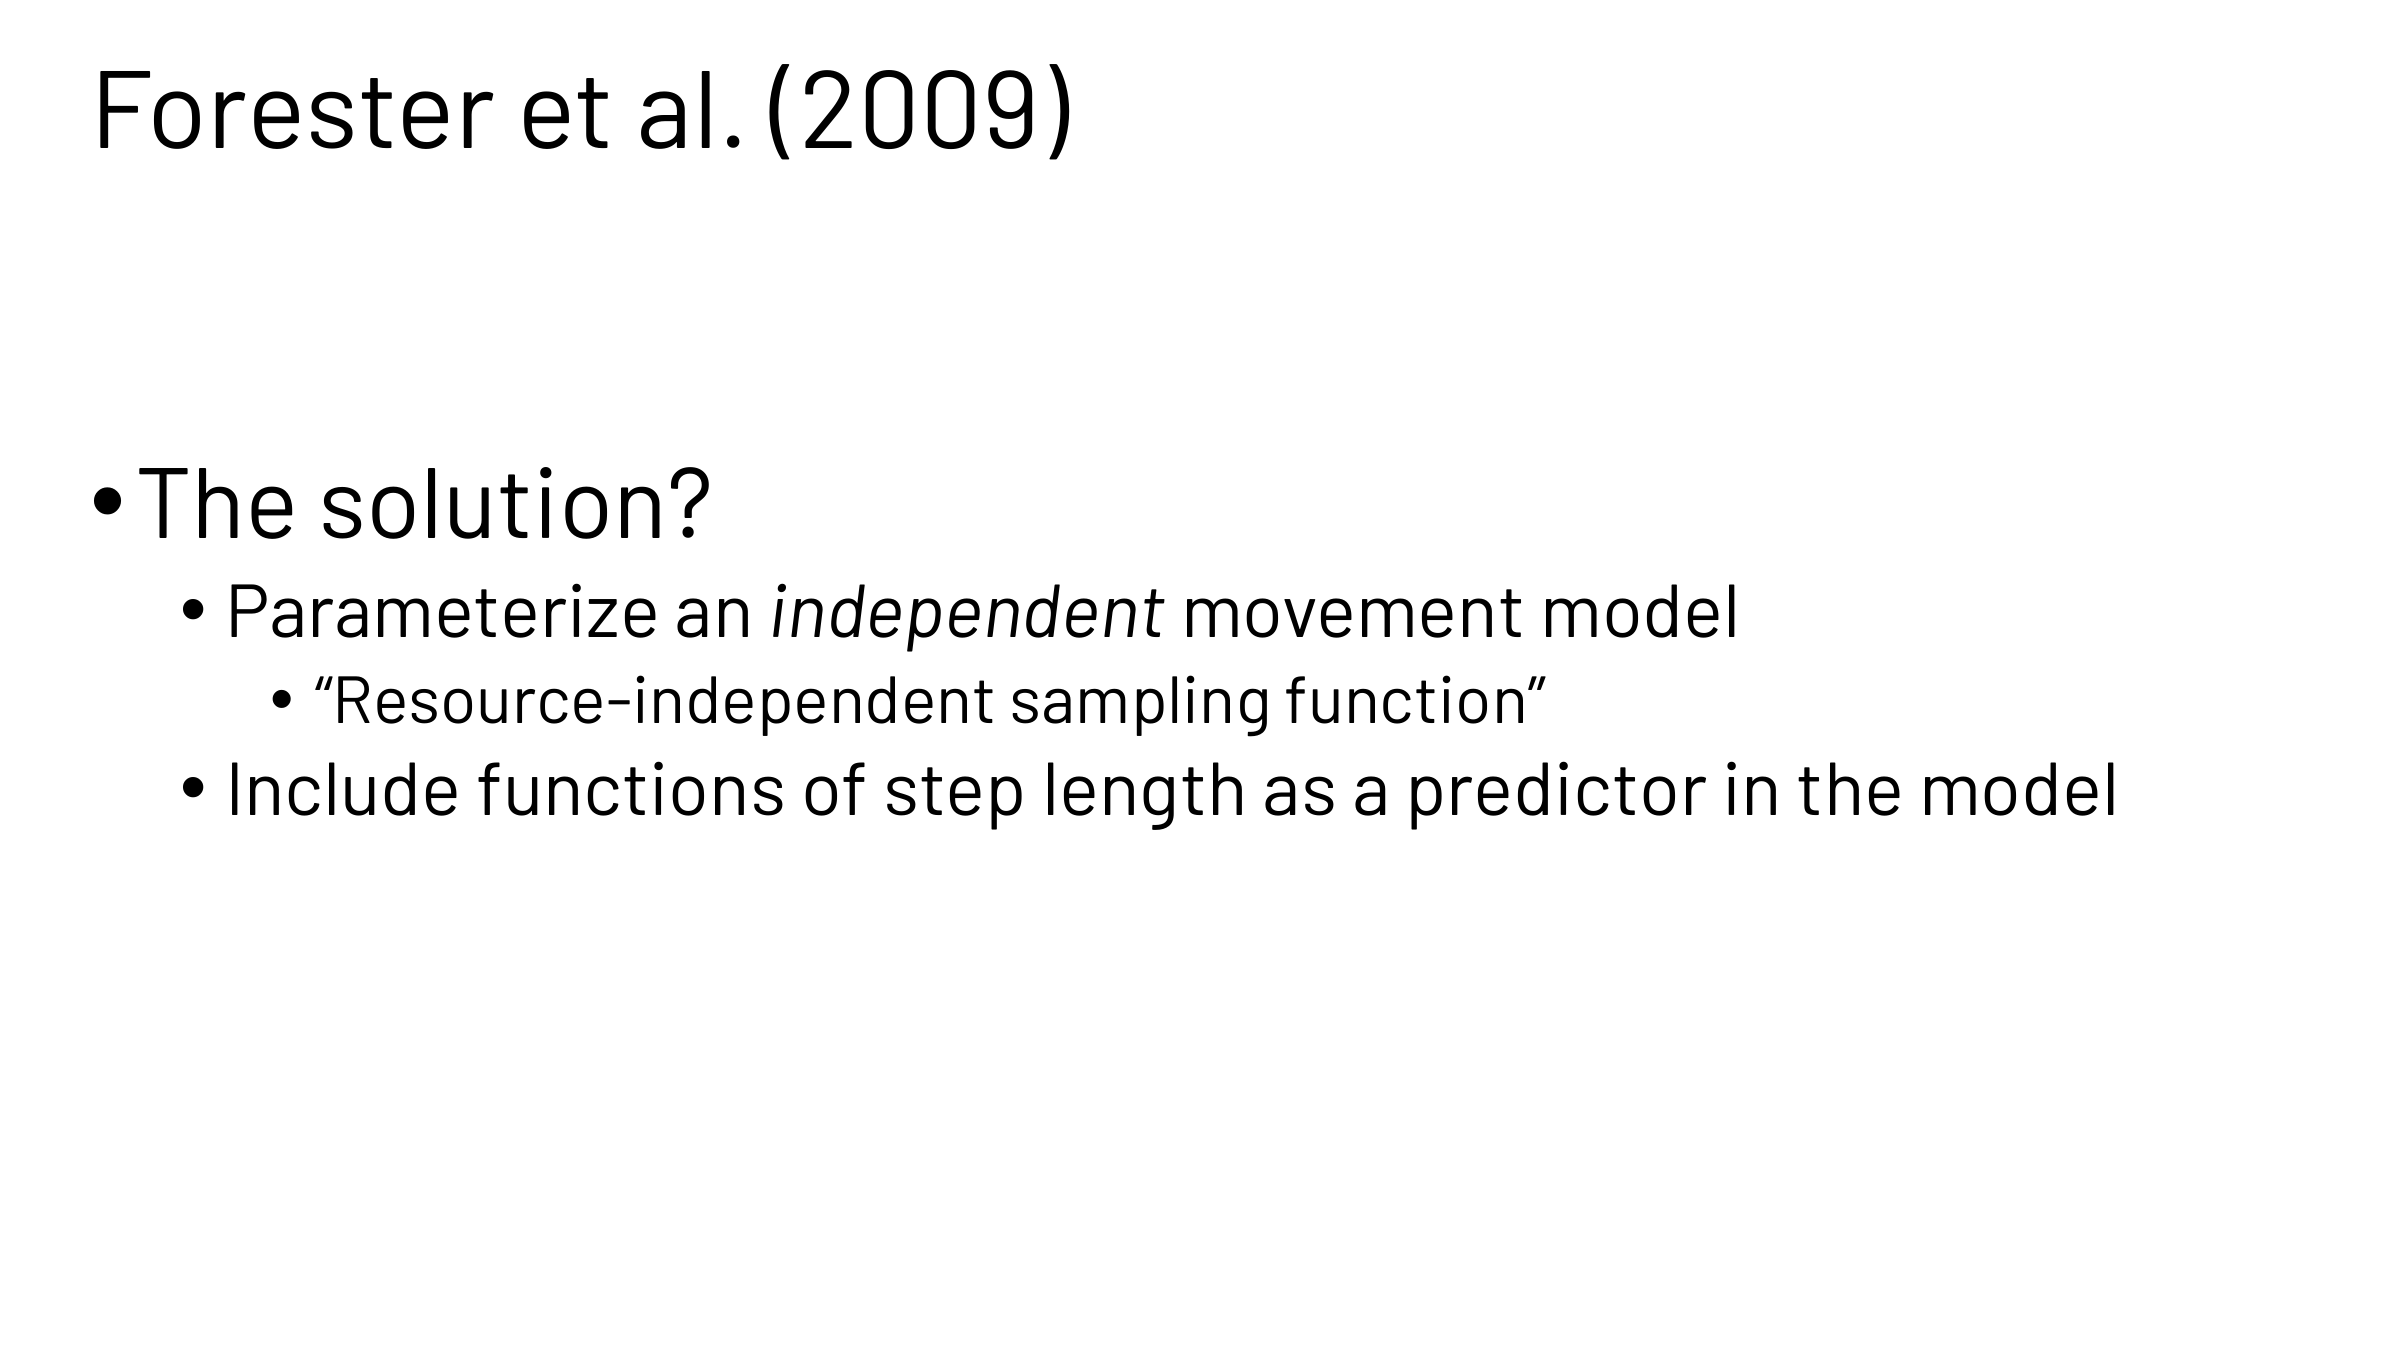

# Forester et al. (2009)

The solution?
Parameterize an independent movement model
“Resource-independent sampling function”
Include functions of step length as a predictor in the model